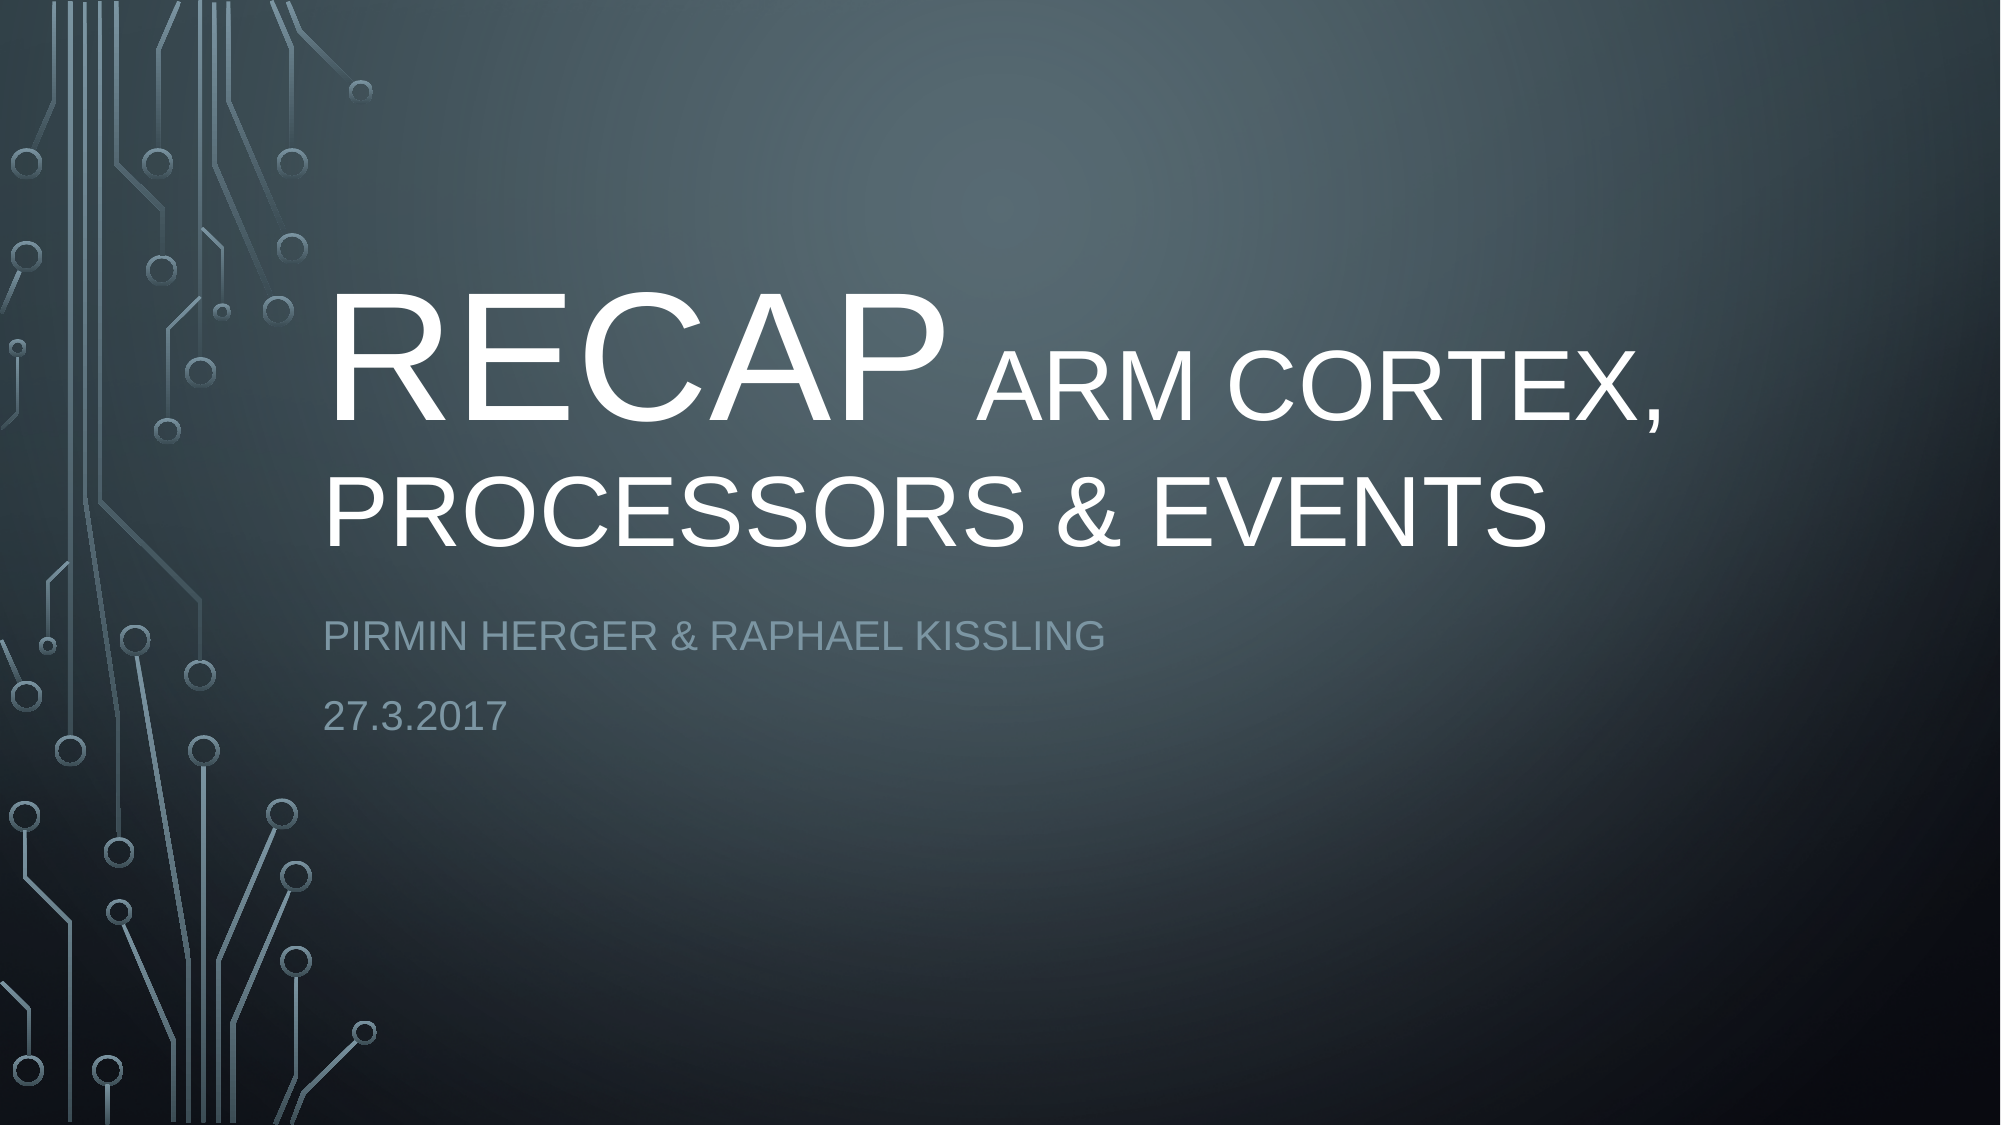

# Recap Arm Cortex, Processors & Events
Pirmin Herger & Raphael Kissling
27.3.2017